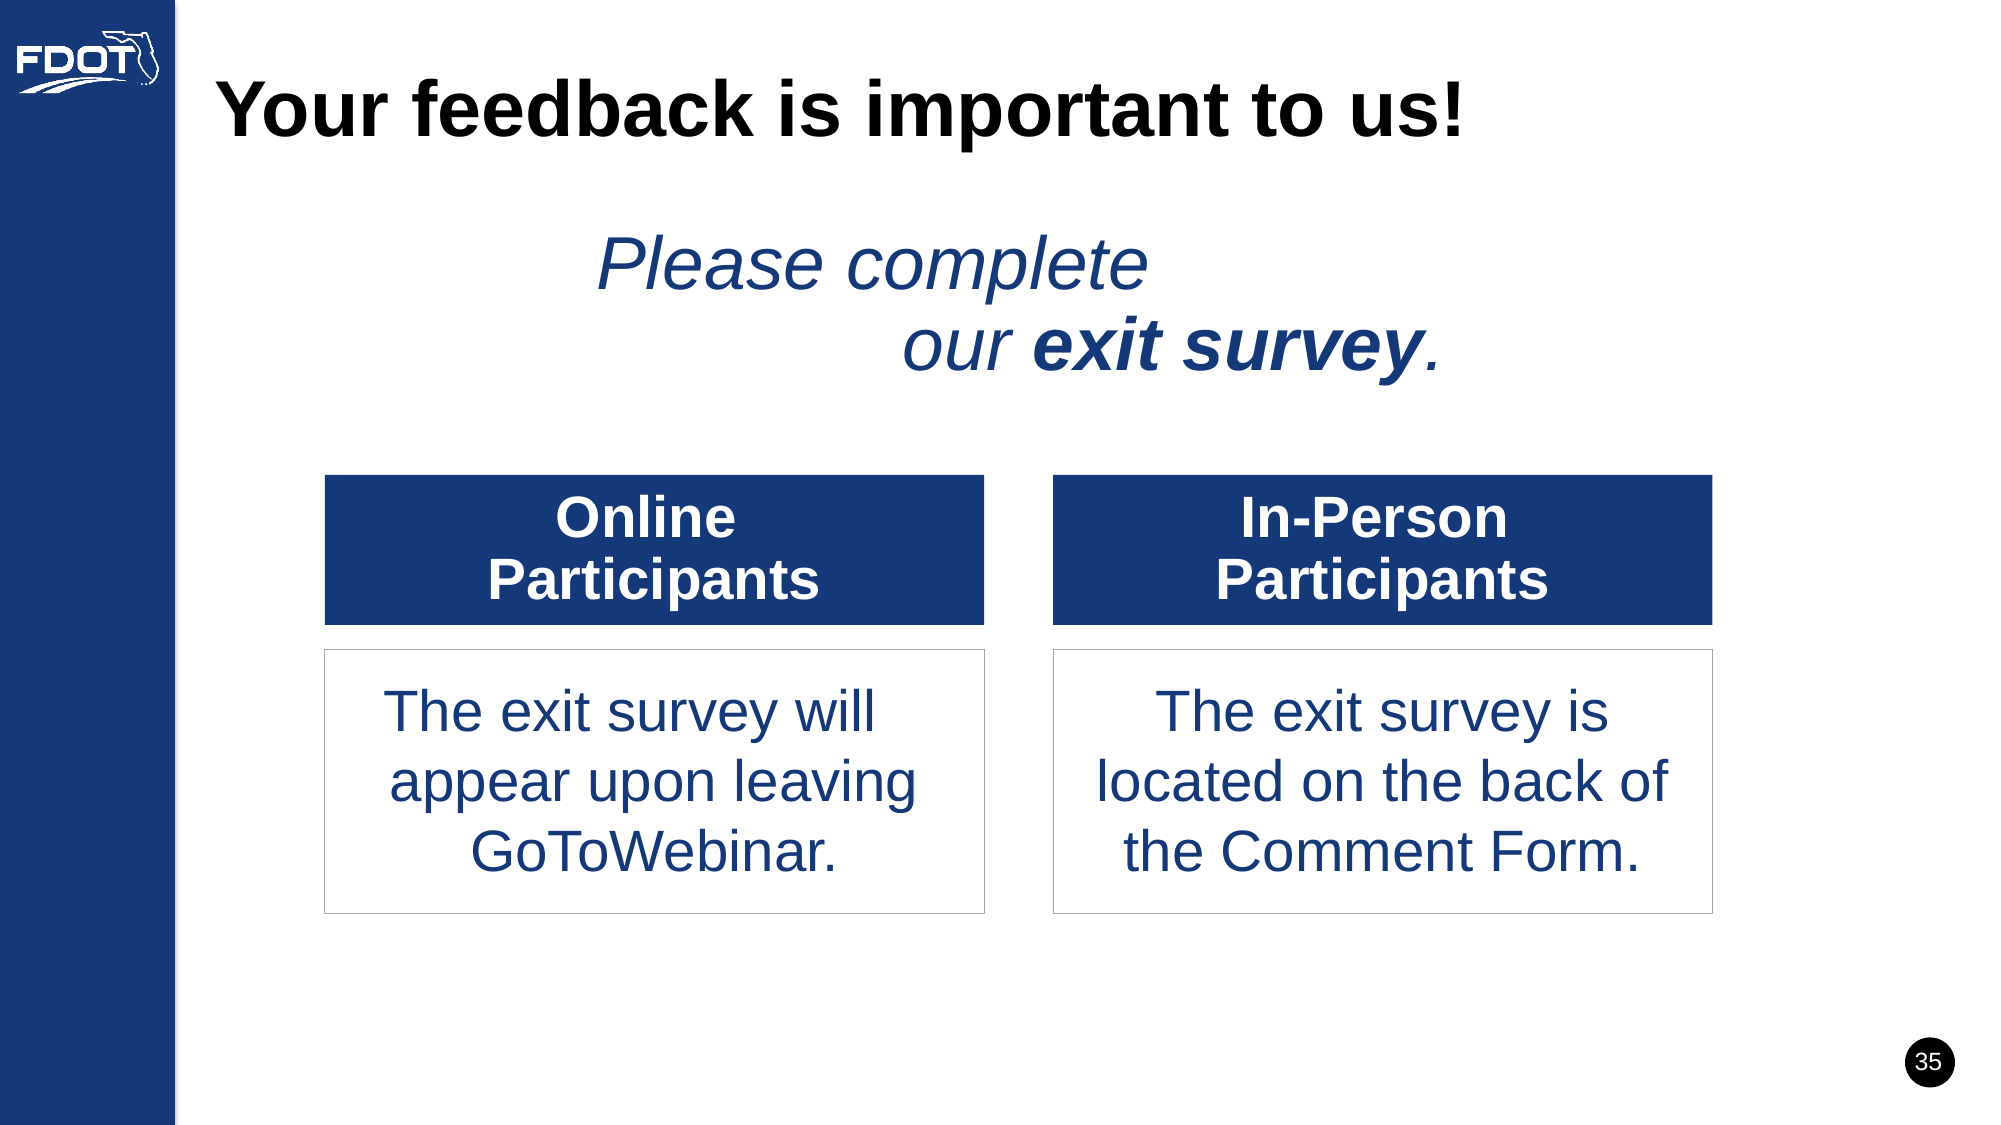

Your feedback is important to us!
Please complete                              our exit survey.
Online
Participants
In-Person
Participants
The exit survey will    appear upon leaving GoToWebinar.
The exit survey is located on the back of the Comment Form.
 35